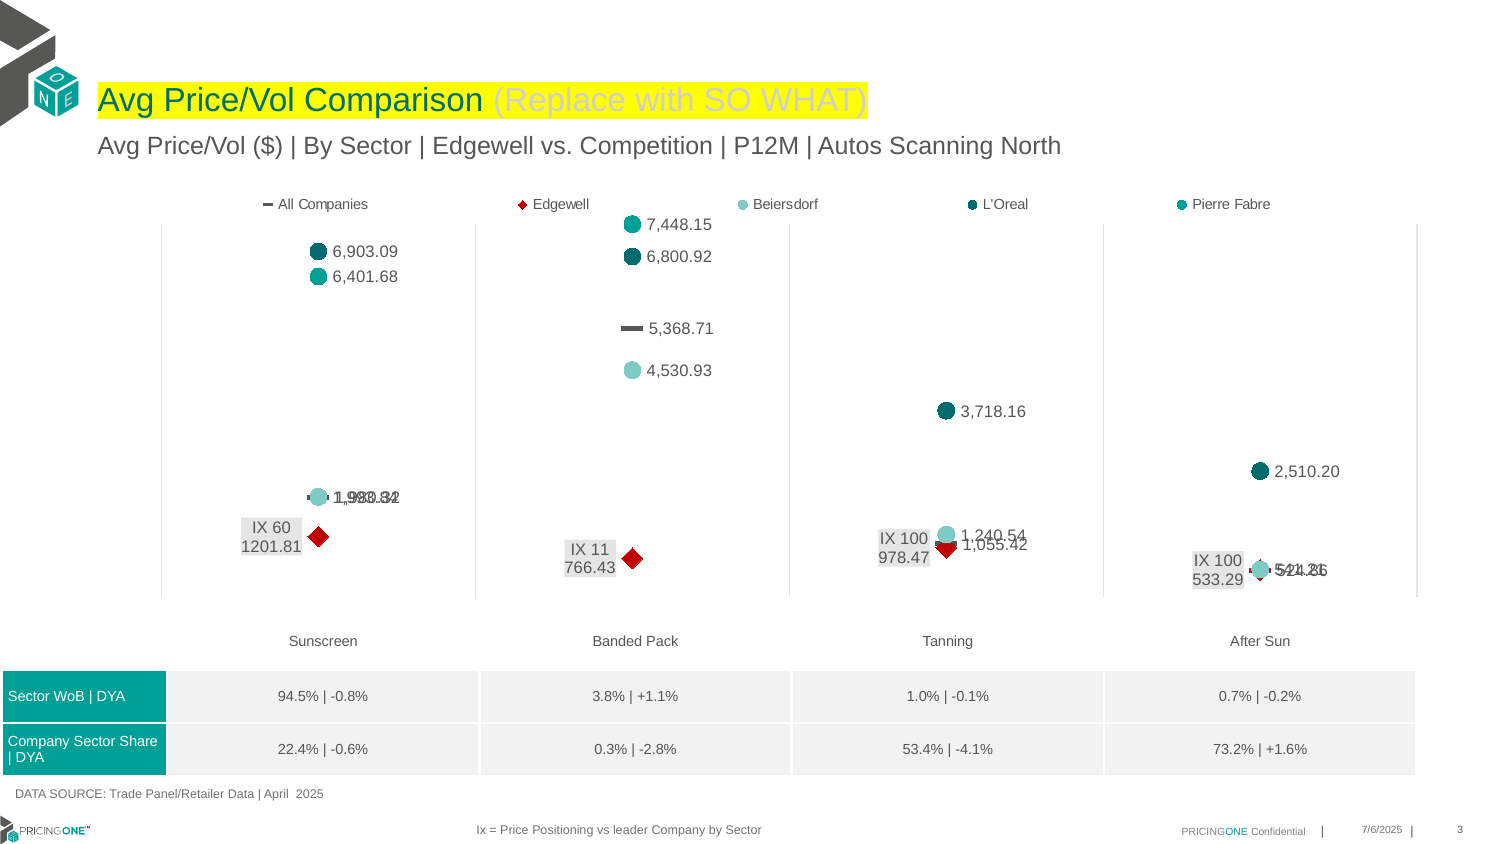

# Avg Price/Vol Comparison (Replace with SO WHAT)
Avg Price/Vol ($) | By Sector | Edgewell vs. Competition | P12M | Autos Scanning North

### Chart

| Category | All Companies | Edgewell | Beiersdorf | L'Oreal | Pierre Fabre |
|---|---|---|---|---|---|
| IX 60 | 1980.32 | 1201.81 | 1993.84 | 6903.09 | 6401.68 |
| IX 11 | 5368.71 | 766.43 | 4530.93 | 6800.92 | 7448.15 |
| IX 100 | 1055.42 | 978.47 | 1240.54 | 3718.16 | None |
| IX 100 | 524.86 | 533.29 | 541.21 | 2510.2 | None |
|  | Sunscreen | Banded Pack | Tanning | After Sun |
| --- | --- | --- | --- | --- |
| Sector WoB | DYA | 94.5% | -0.8% | 3.8% | +1.1% | 1.0% | -0.1% | 0.7% | -0.2% |
| Company Sector Share | DYA | 22.4% | -0.6% | 0.3% | -2.8% | 53.4% | -4.1% | 73.2% | +1.6% |
DATA SOURCE: Trade Panel/Retailer Data | April  2025
Ix = Price Positioning vs leader Company by Sector
7/6/2025
3